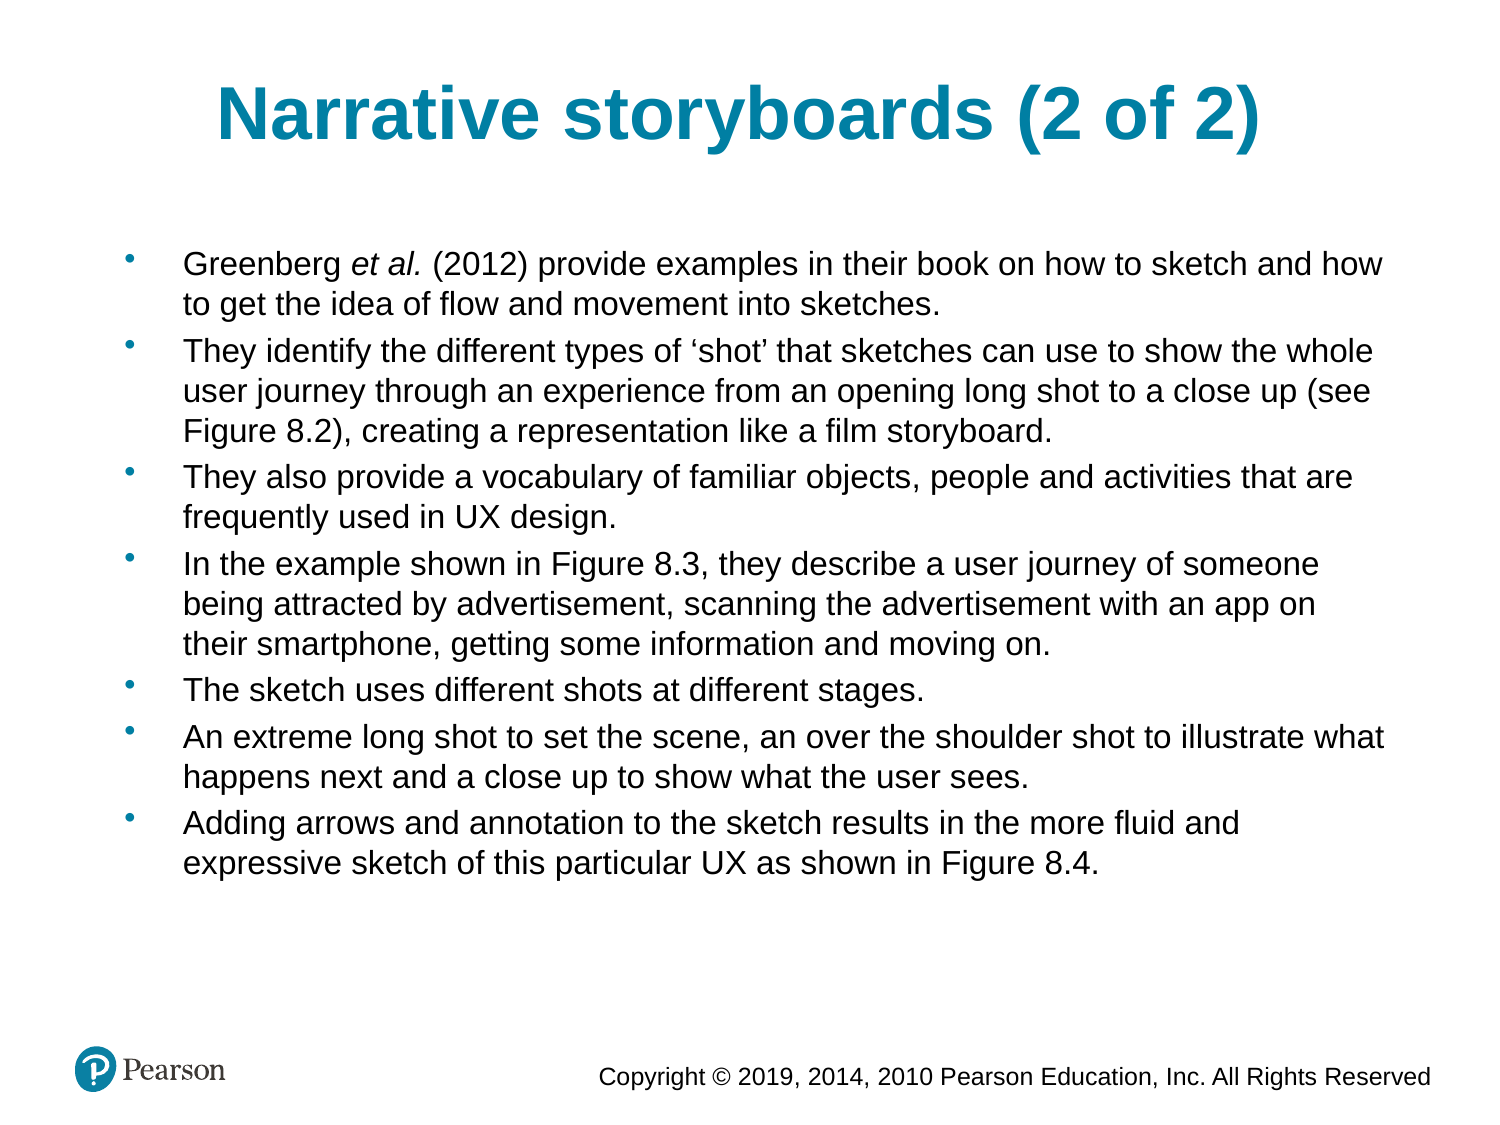

Narrative storyboards (2 of 2)
Greenberg et al. (2012) provide examples in their book on how to sketch and how to get the idea of flow and movement into sketches.
They identify the different types of ‘shot’ that sketches can use to show the whole user journey through an experience from an opening long shot to a close up (see Figure 8.2), creating a representation like a film storyboard.
They also provide a vocabulary of familiar objects, people and activities that are frequently used in UX design.
In the example shown in Figure 8.3, they describe a user journey of someone being attracted by advertisement, scanning the advertisement with an app on their smartphone, getting some information and moving on.
The sketch uses different shots at different stages.
An extreme long shot to set the scene, an over the shoulder shot to illustrate what happens next and a close up to show what the user sees.
Adding arrows and annotation to the sketch results in the more fluid and expressive sketch of this particular UX as shown in Figure 8.4.